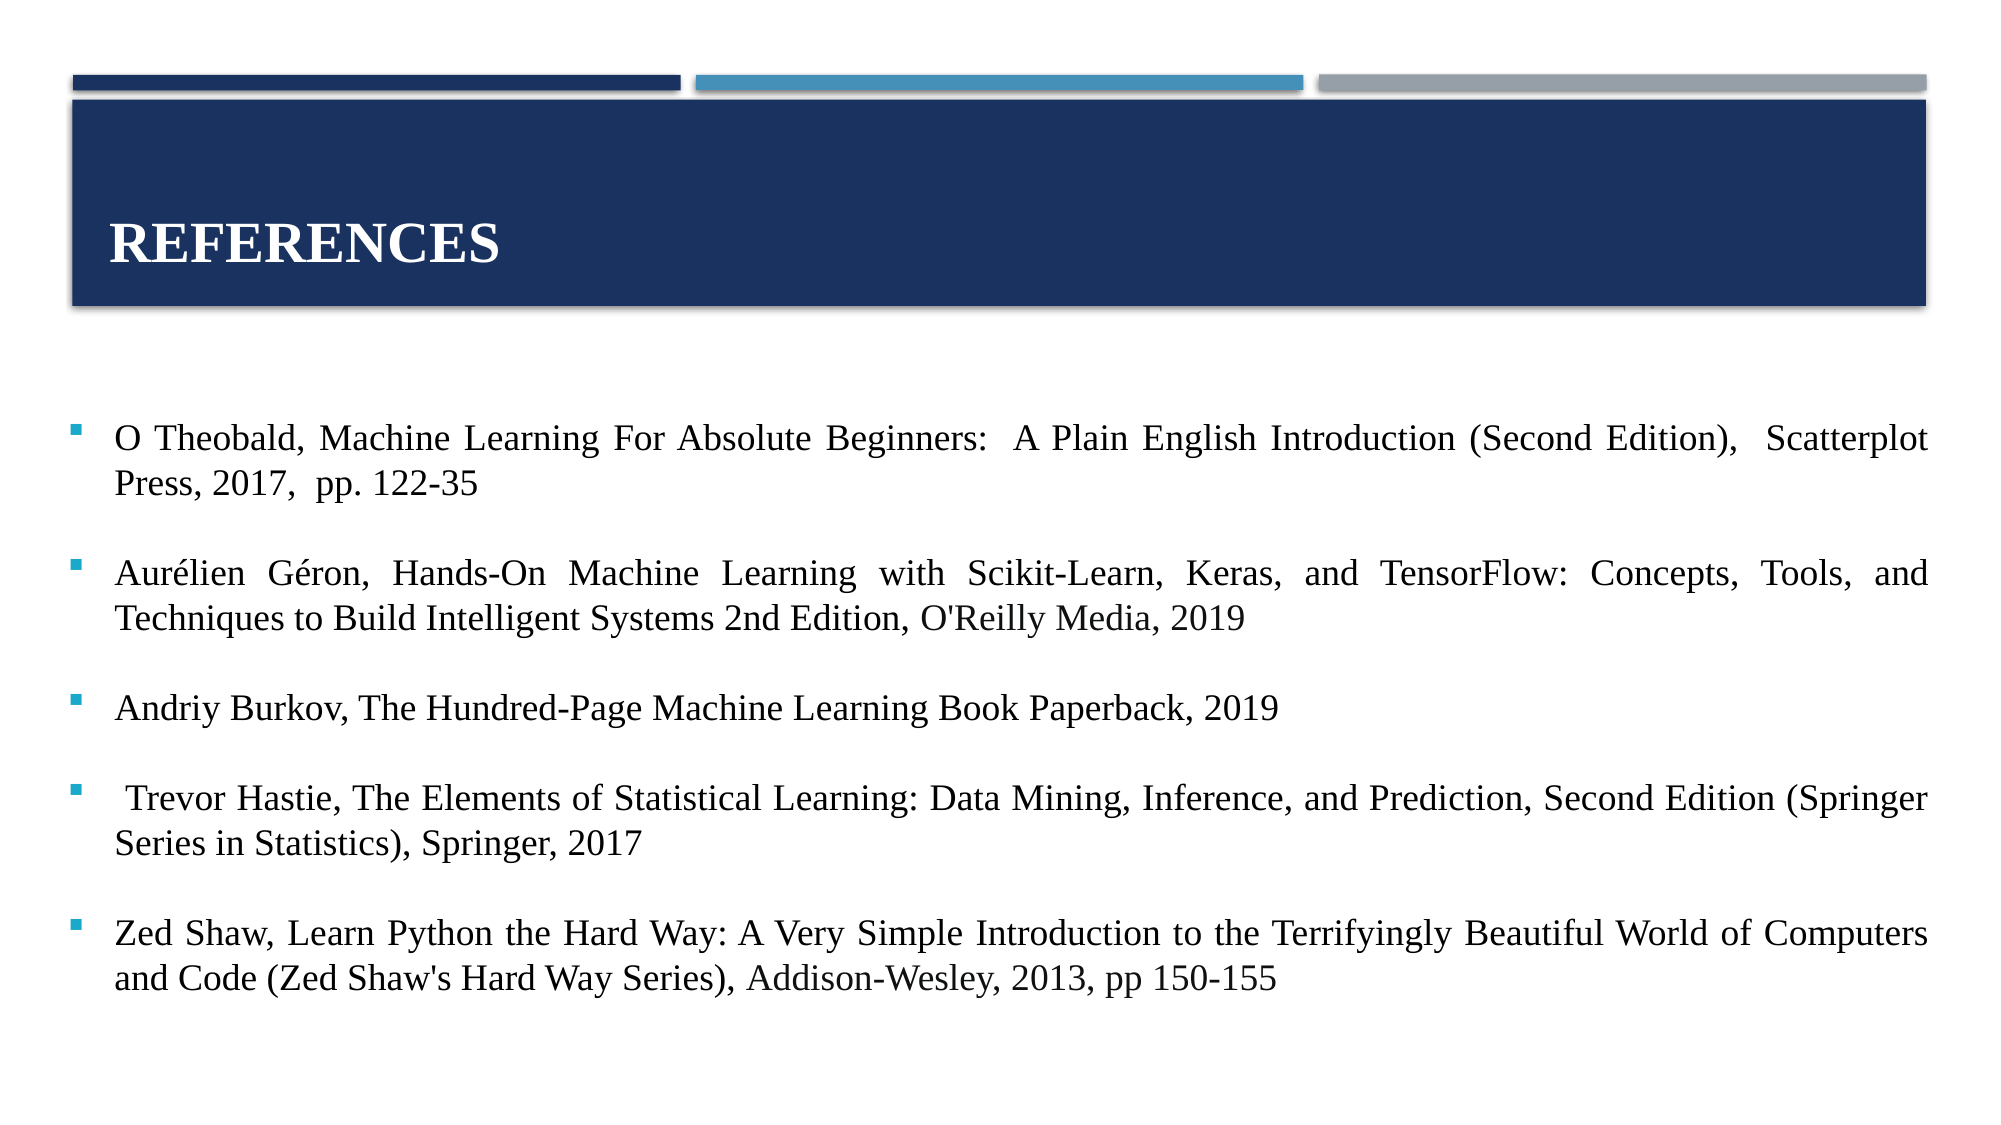

# References
O Theobald, Machine Learning For Absolute Beginners:  A Plain English Introduction (Second Edition), ‎ Scatterplot Press, 2017,  pp. 122-35

Aurélien Géron, Hands-On Machine Learning with Scikit-Learn, Keras, and TensorFlow: Concepts, Tools, and Techniques to Build Intelligent Systems 2nd Edition, O'Reilly Media, 2019

Andriy Burkov, The Hundred-Page Machine Learning Book Paperback, 2019

 Trevor Hastie, The Elements of Statistical Learning: Data Mining, Inference, and Prediction, Second Edition (Springer Series in Statistics), Springer, 2017

Zed Shaw, Learn Python the Hard Way: A Very Simple Introduction to the Terrifyingly Beautiful World of Computers and Code (Zed Shaw's Hard Way Series), Addison-Wesley, 2013, pp 150-155